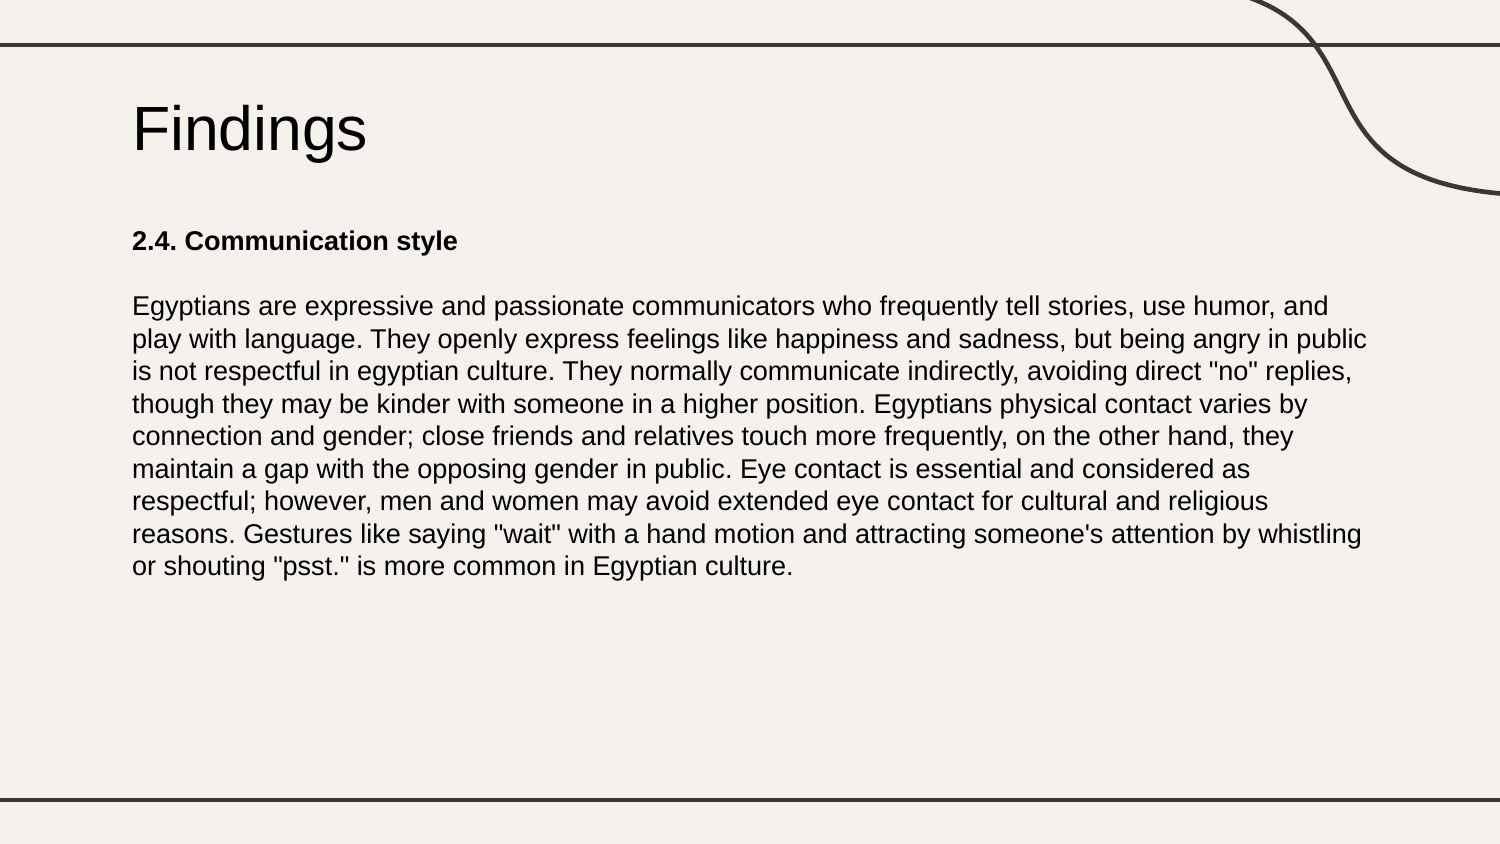

# Findings

2.4. Communication style

Egyptians are expressive and passionate communicators who frequently tell stories, use humor, and play with language. They openly express feelings like happiness and sadness, but being angry in public is not respectful in egyptian culture. They normally communicate indirectly, avoiding direct "no" replies, though they may be kinder with someone in a higher position. Egyptians physical contact varies by connection and gender; close friends and relatives touch more frequently, on the other hand, they maintain a gap with the opposing gender in public. Eye contact is essential and considered as respectful; however, men and women may avoid extended eye contact for cultural and religious reasons. Gestures like saying "wait" with a hand motion and attracting someone's attention by whistling or shouting "psst." is more common in Egyptian culture.